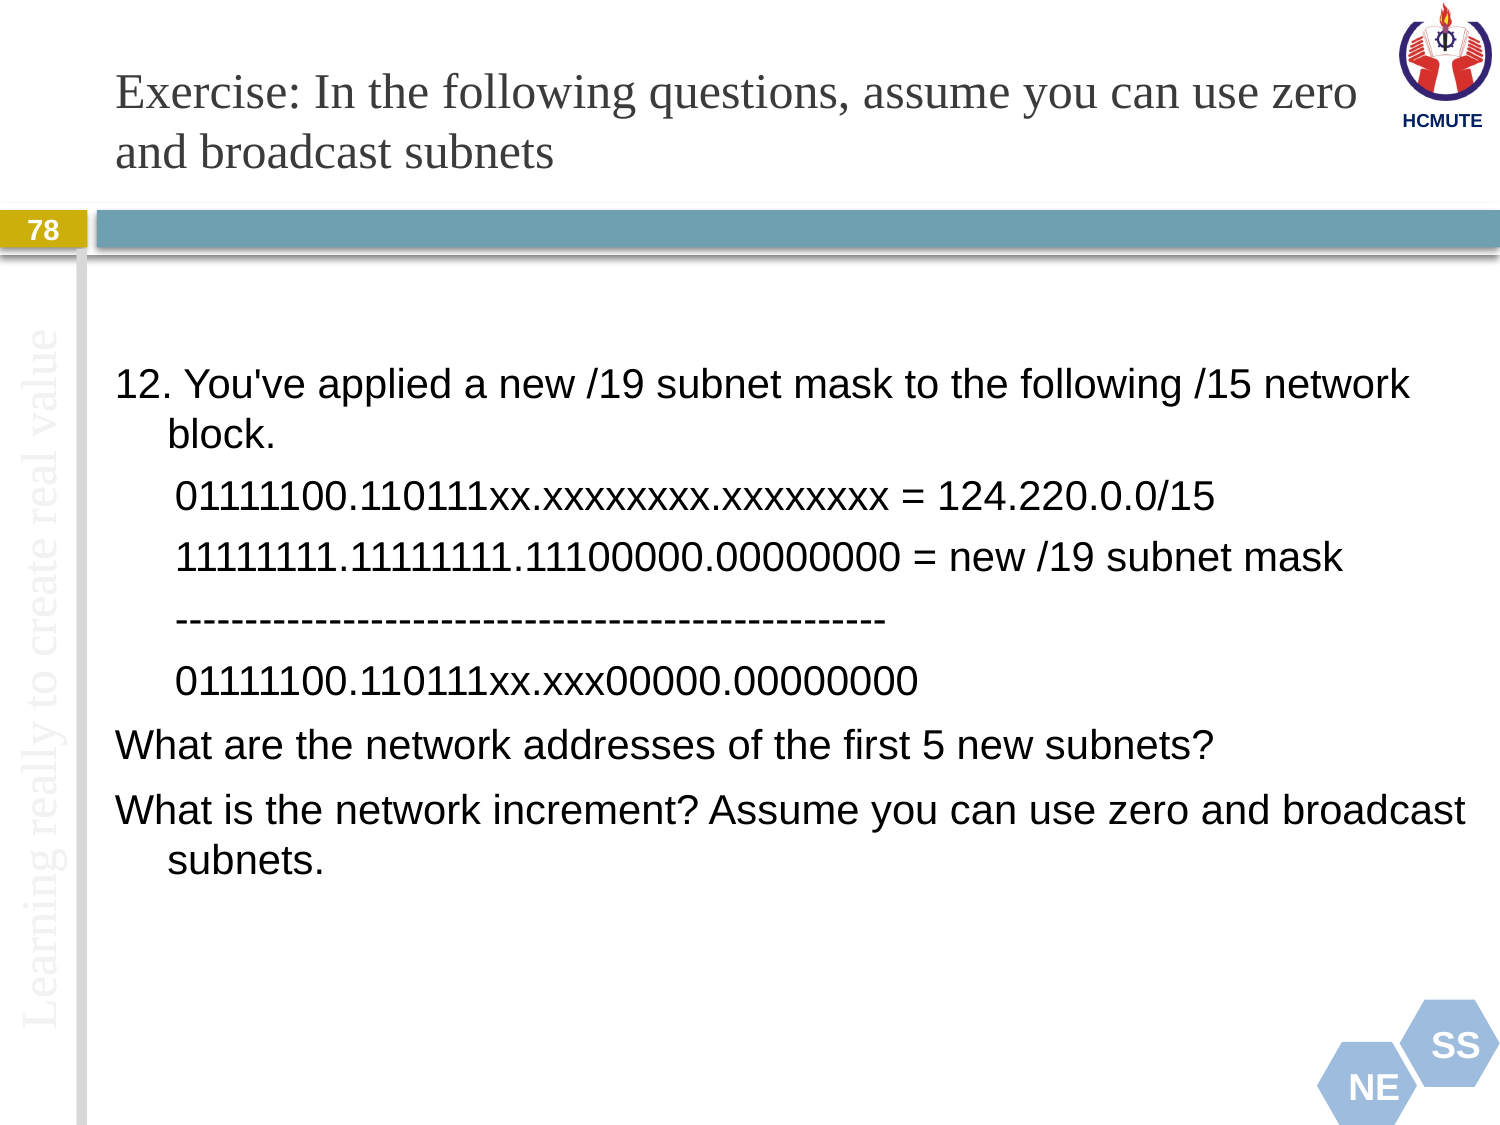

# Exercise: In the following questions, assume you can use zero and broadcast subnets
78
12. You've applied a new /19 subnet mask to the following /15 network block.
01111100.110111xx.xxxxxxxx.xxxxxxxx = 124.220.0.0/15
11111111.11111111.11100000.00000000 = new /19 subnet mask
---------------------------------------------------
01111100.110111xx.xxx00000.00000000
What are the network addresses of the first 5 new subnets?
What is the network increment? Assume you can use zero and broadcast subnets.